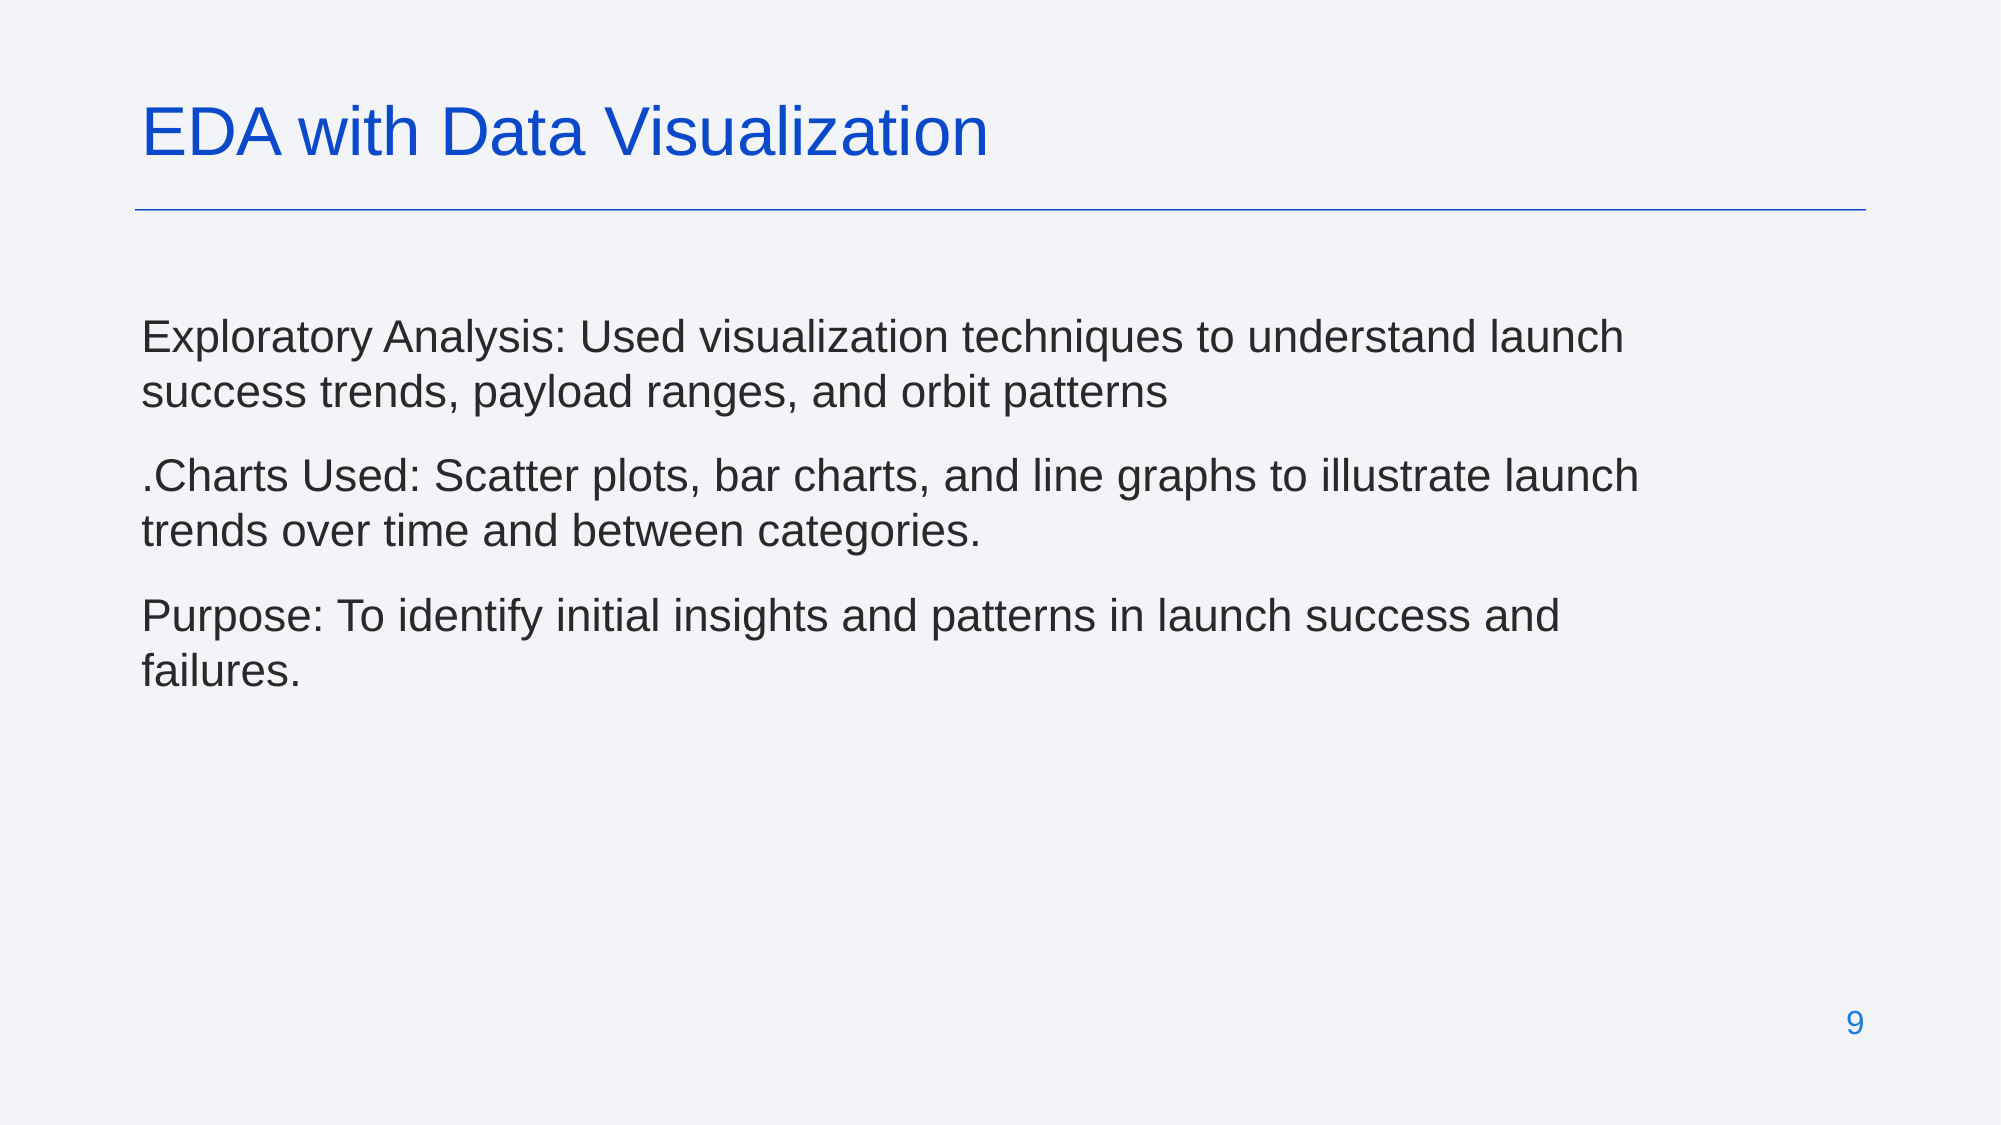

EDA with Data Visualization
Exploratory Analysis: Used visualization techniques to understand launch success trends, payload ranges, and orbit patterns
.Charts Used: Scatter plots, bar charts, and line graphs to illustrate launch trends over time and between categories.
Purpose: To identify initial insights and patterns in launch success and failures.
9